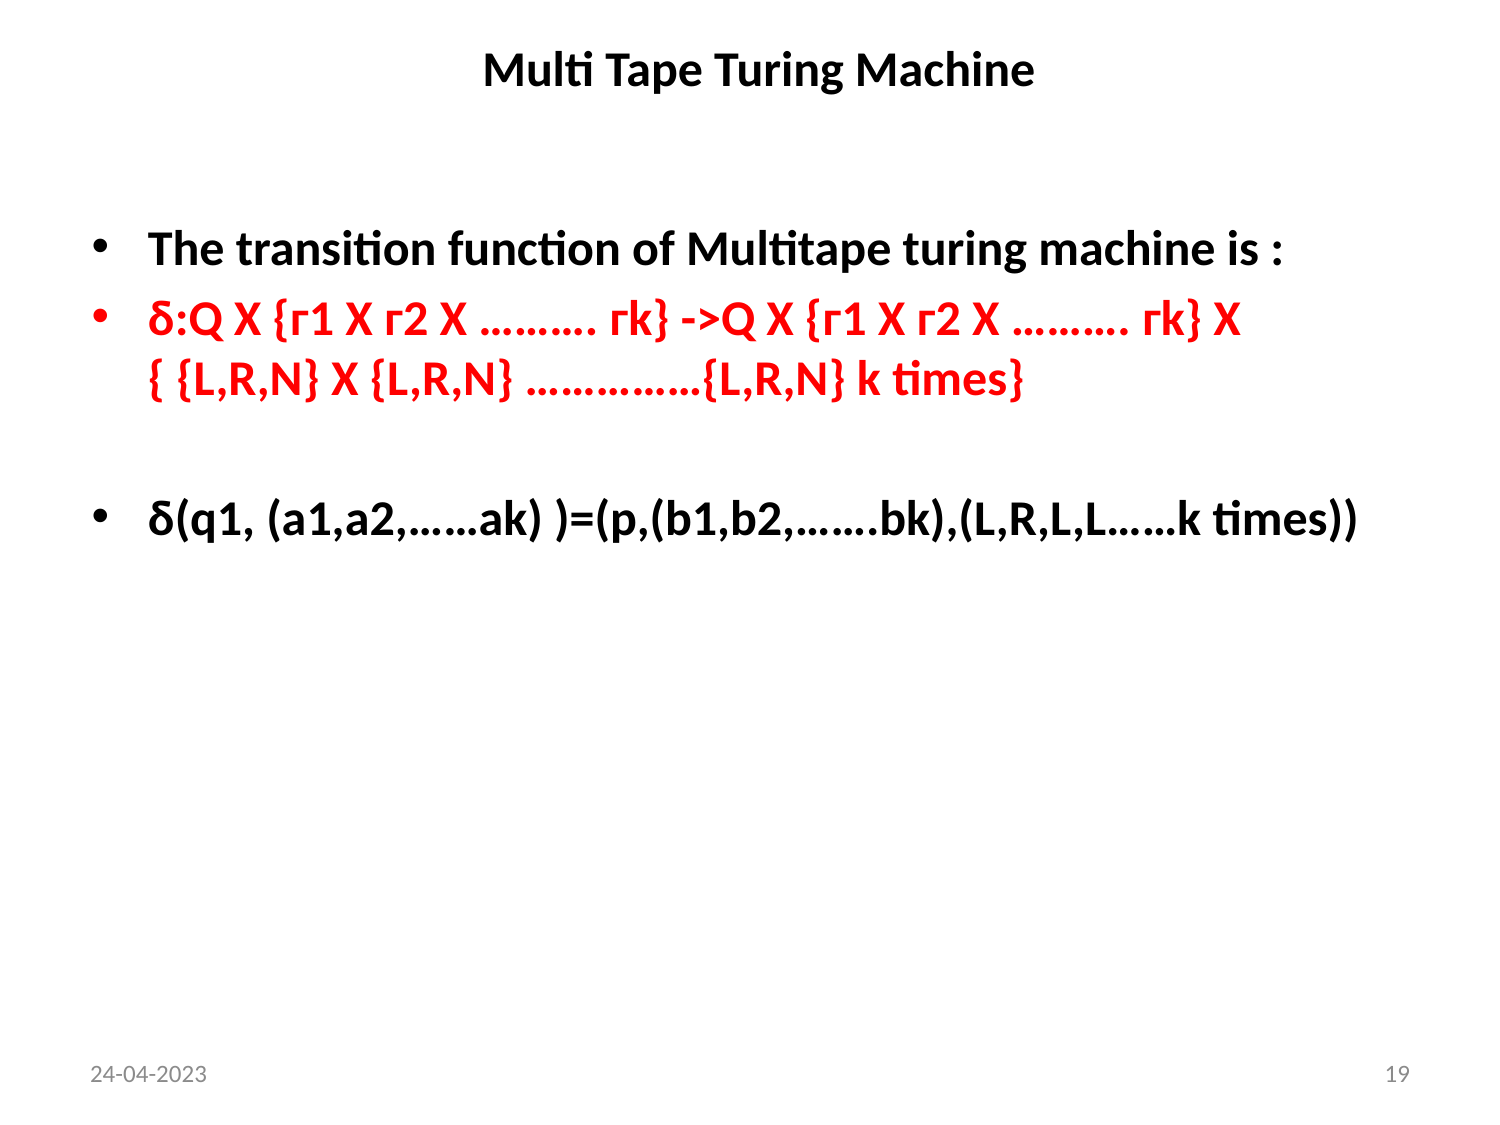

# Multi Tape Turing Machine
The transition function of Multitape turing machine is :
δ:Q X {ᴦ1 X ᴦ2 X ………. ᴦk} ->Q X {ᴦ1 X ᴦ2 X ………. ᴦk} X { {L,R,N} X {L,R,N} ……………{L,R,N} k times}

δ(q1, (a1,a2,……ak) )=(p,(b1,b2,…….bk),(L,R,L,L……k times))
24-04-2023
19